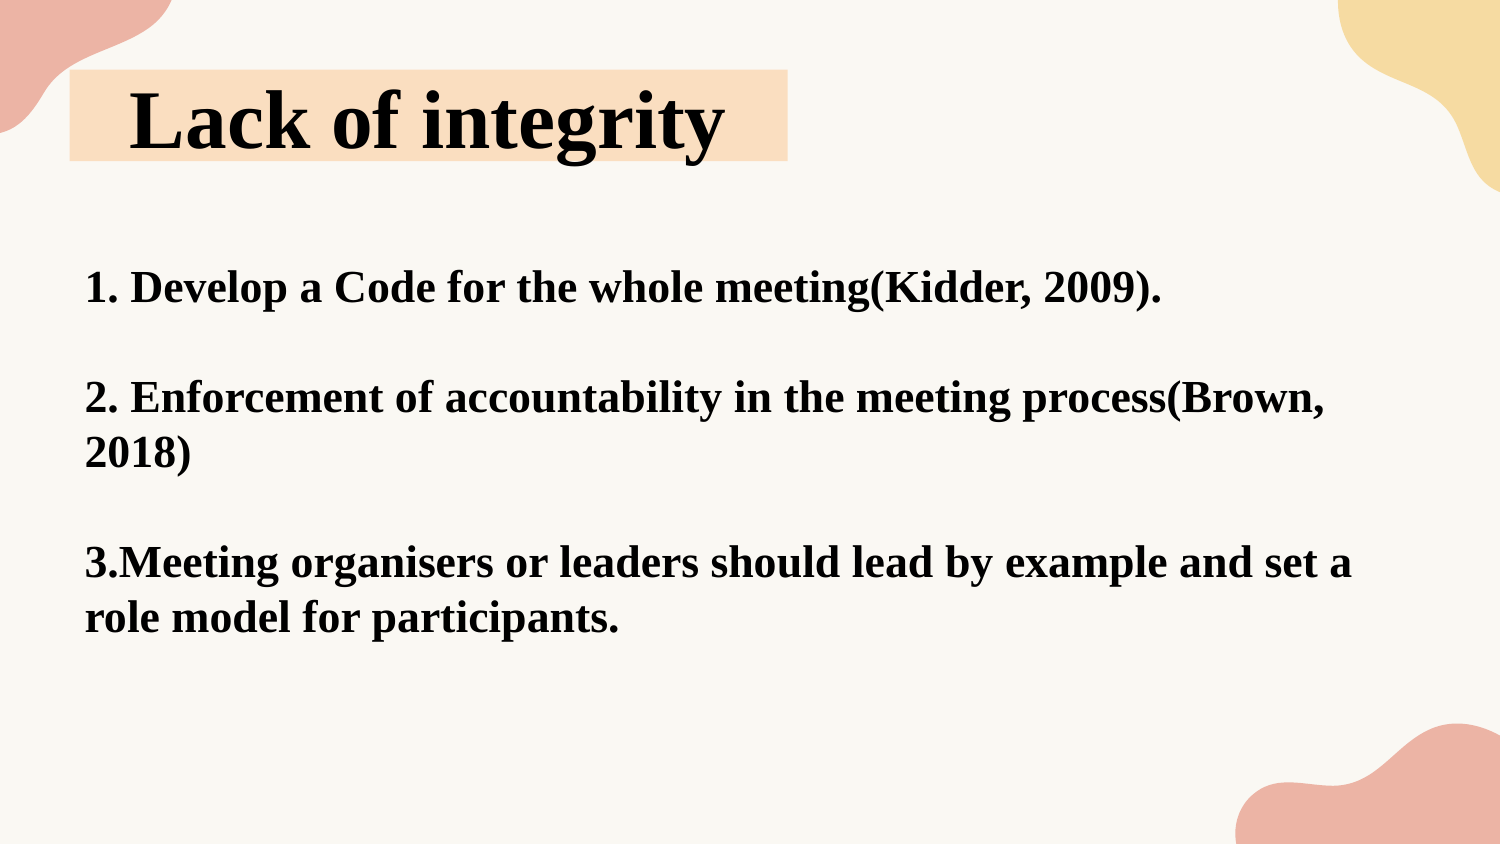

Lack of integrity
1. Develop a Code for the whole meeting(Kidder, 2009).

2. Enforcement of accountability in the meeting process(Brown, 2018)

3.Meeting organisers or leaders should lead by example and set a role model for participants.